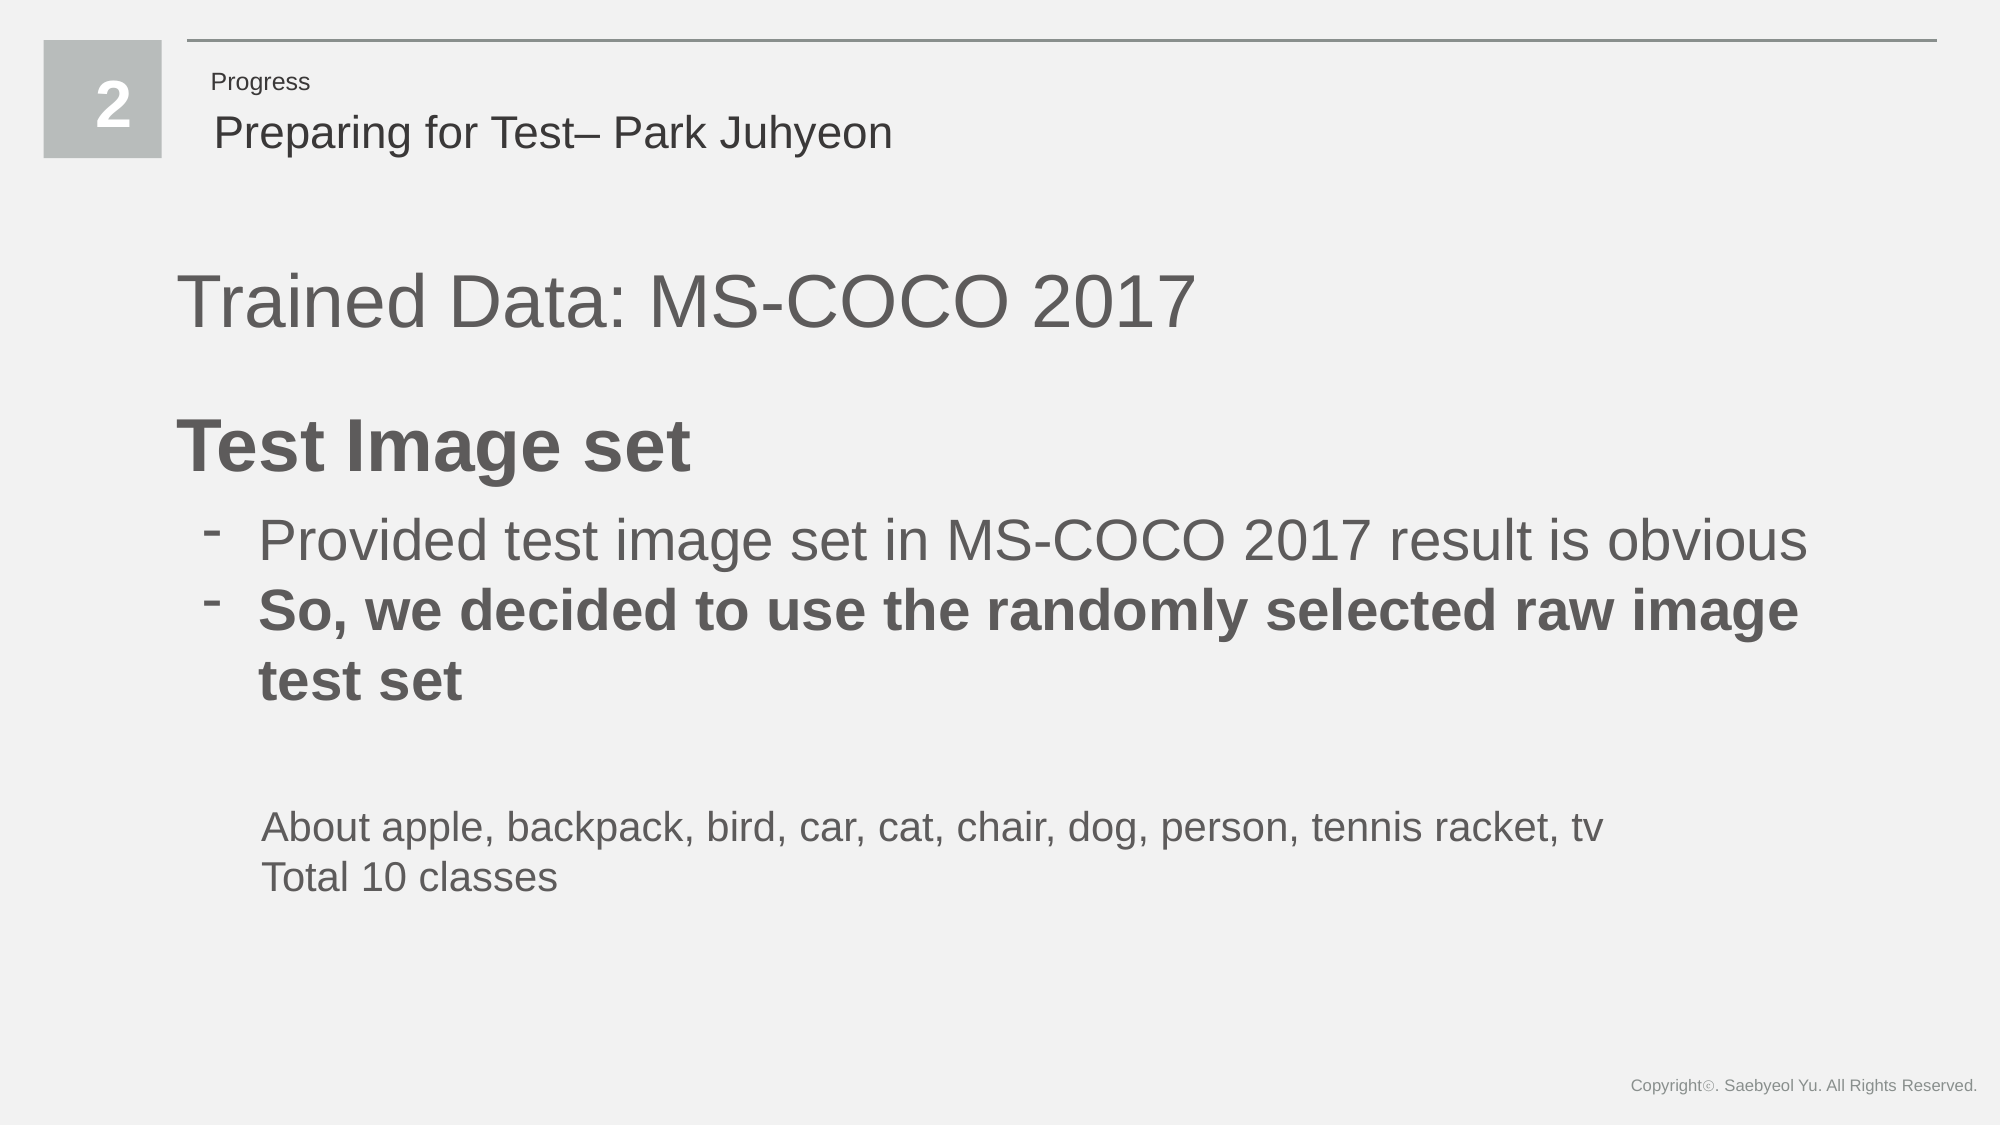

2
Progress
Preparing for Test– Park Juhyeon
Trained Data: MS-COCO 2017
Test Image set
Provided test image set in MS-COCO 2017 result is obvious
So, we decided to use the randomly selected raw image test set
About apple, backpack, bird, car, cat, chair, dog, person, tennis racket, tv
Total 10 classes